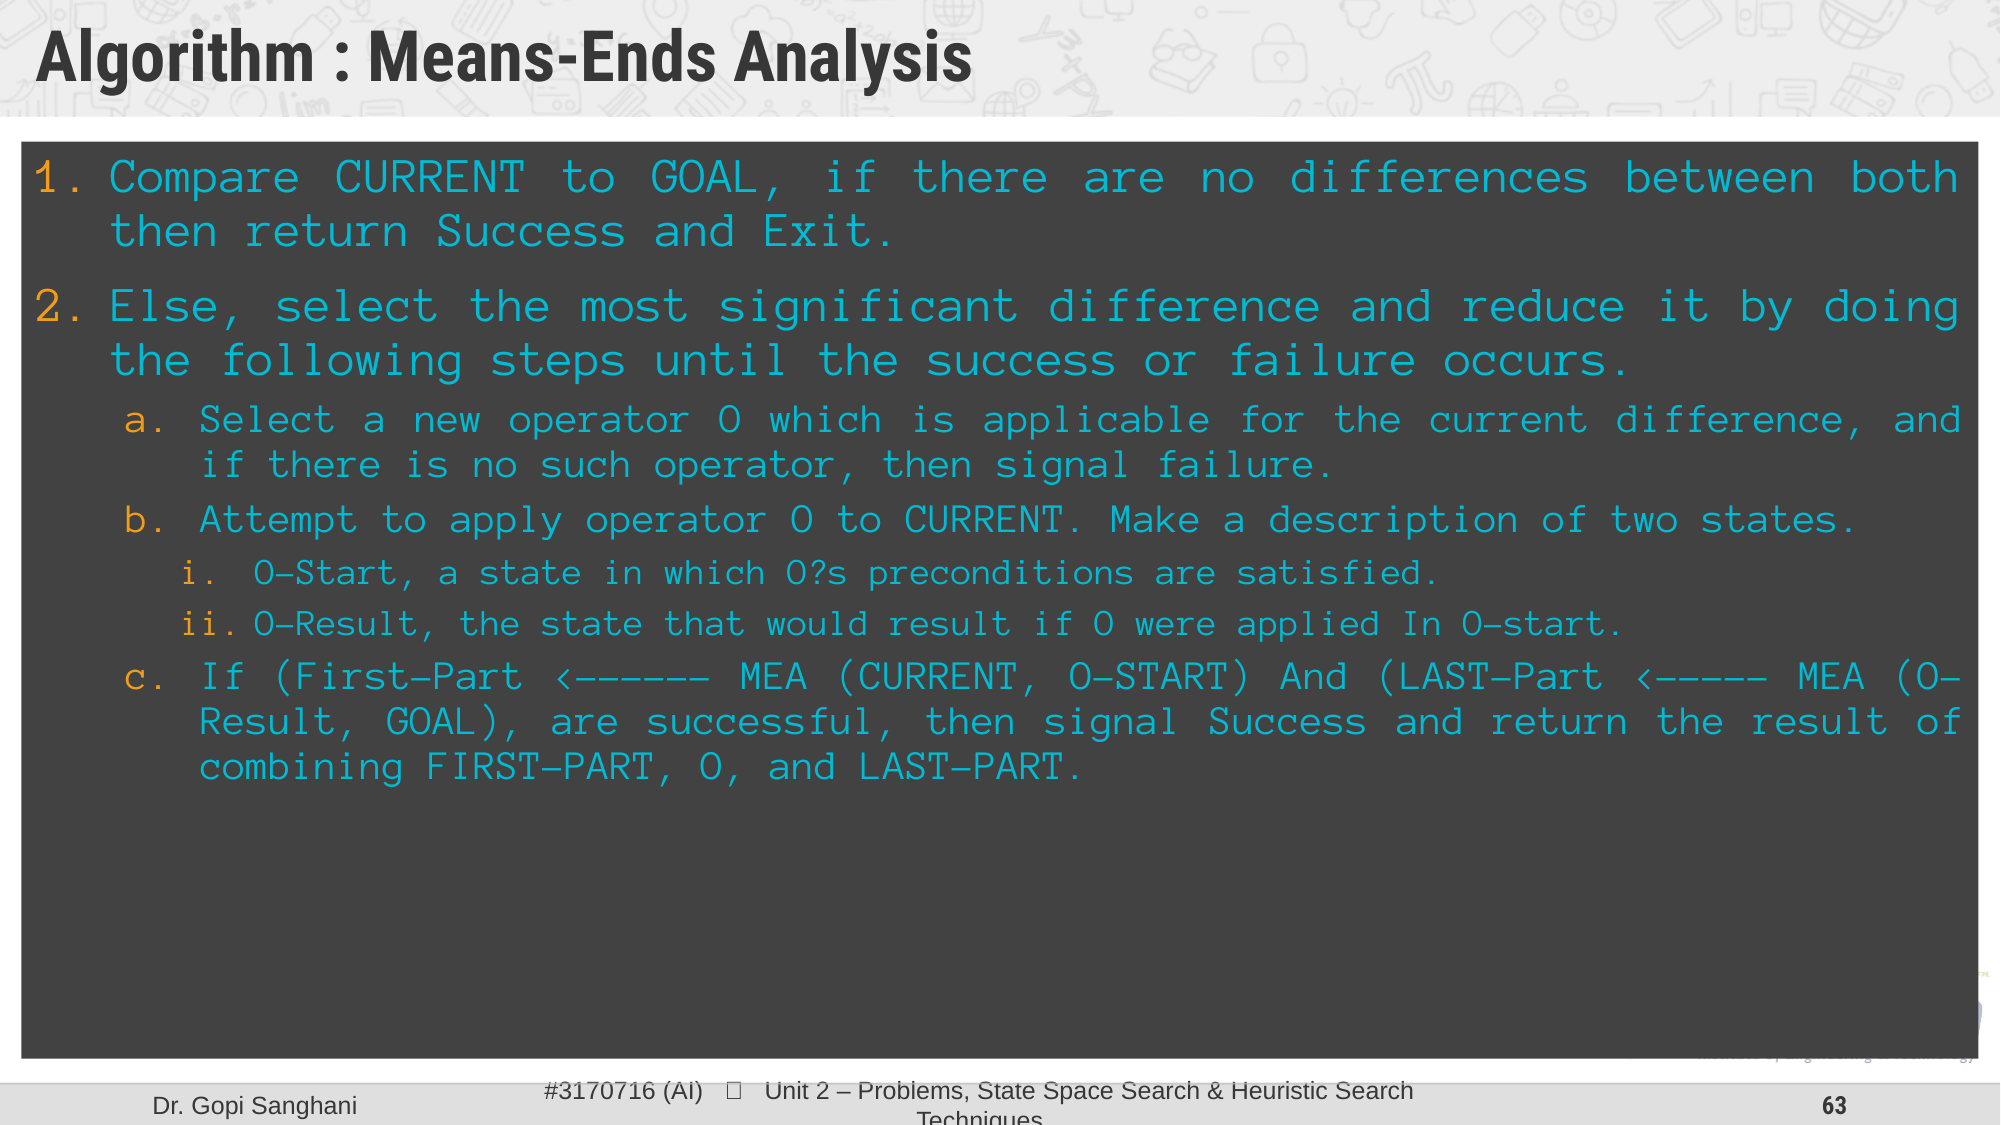

# Algorithm : Means-Ends Analysis
Compare CURRENT to GOAL, if there are no differences between both then return Success and Exit.
Else, select the most significant difference and reduce it by doing the following steps until the success or failure occurs.
Select a new operator O which is applicable for the current difference, and if there is no such operator, then signal failure.
Attempt to apply operator O to CURRENT. Make a description of two states.
O-Start, a state in which O?s preconditions are satisfied.
O-Result, the state that would result if O were applied In O-start.
If (First-Part <------ MEA (CURRENT, O-START) And (LAST-Part <----- MEA (O-Result, GOAL), are successful, then signal Success and return the result of combining FIRST-PART, O, and LAST-PART.